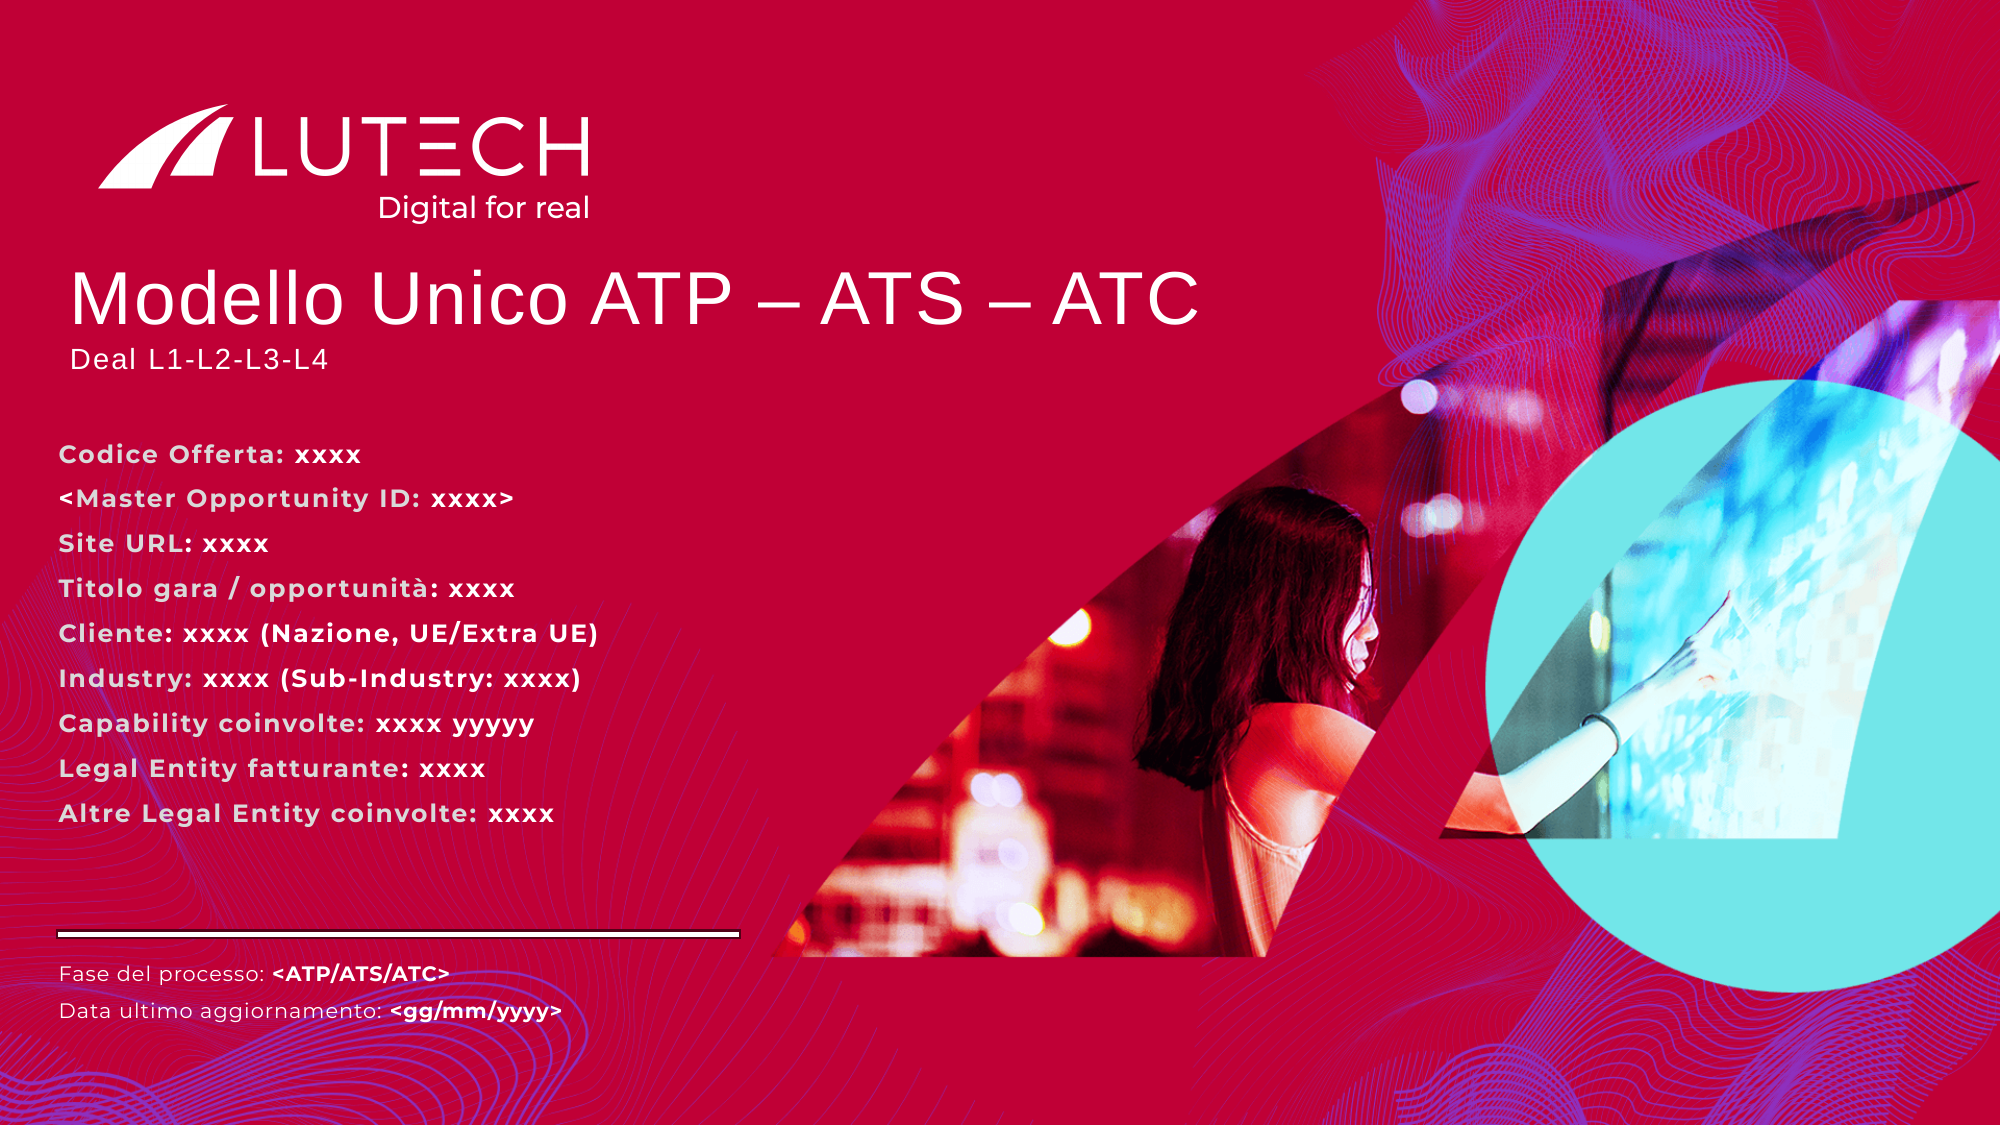

Modello Unico ATP – ATS – ATC
Deal L1-L2-L3-L4
#
Codice Offerta: xxxx
<Master Opportunity ID: xxxx>
Site URL: xxxx
Titolo gara / opportunità: xxxx
Cliente: xxxx (Nazione, UE/Extra UE)
Industry: xxxx (Sub-Industry: xxxx)
Capability coinvolte: xxxx yyyyy
Legal Entity fatturante: xxxx
Altre Legal Entity coinvolte: xxxx

Fase del processo: <ATP/ATS/ATC>
Data ultimo aggiornamento: <gg/mm/yyyy>